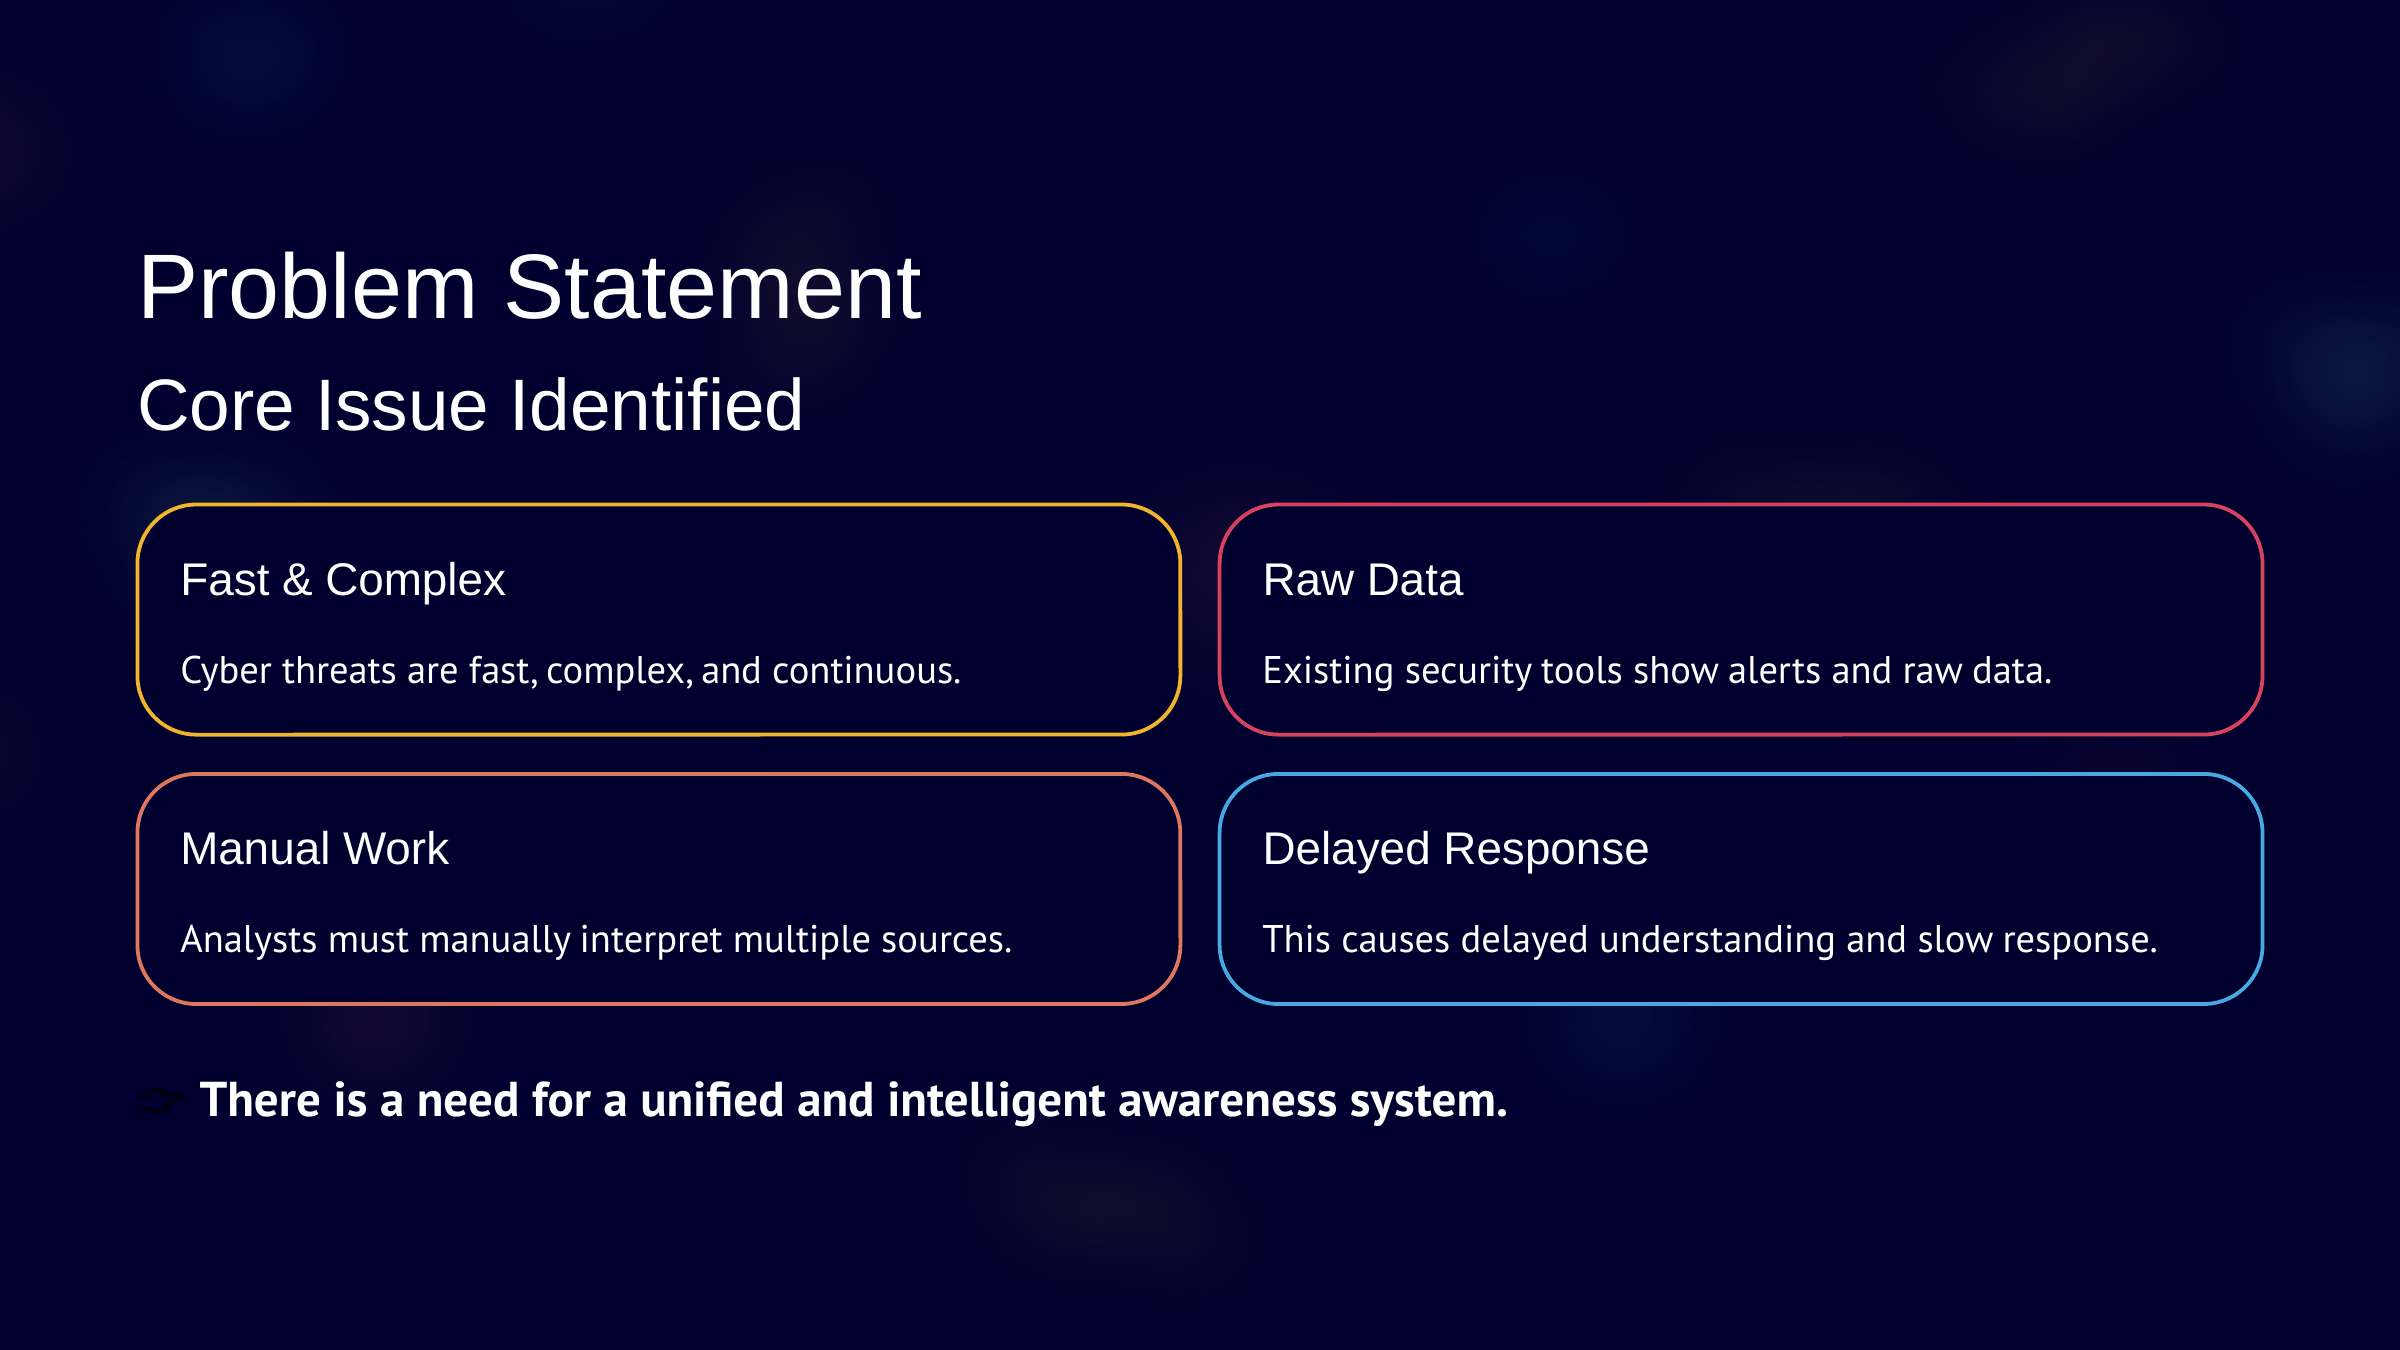

Problem Statement
Core Issue Identified

Fast & Complex
Raw Data
Cyber threats are fast, complex, and continuous.
Existing security tools show alerts and raw data.

Manual Work
Delayed Response
Analysts must manually interpret multiple sources.
This causes delayed understanding and slow response.
👉 There is a need for a unified and intelligent awareness system.